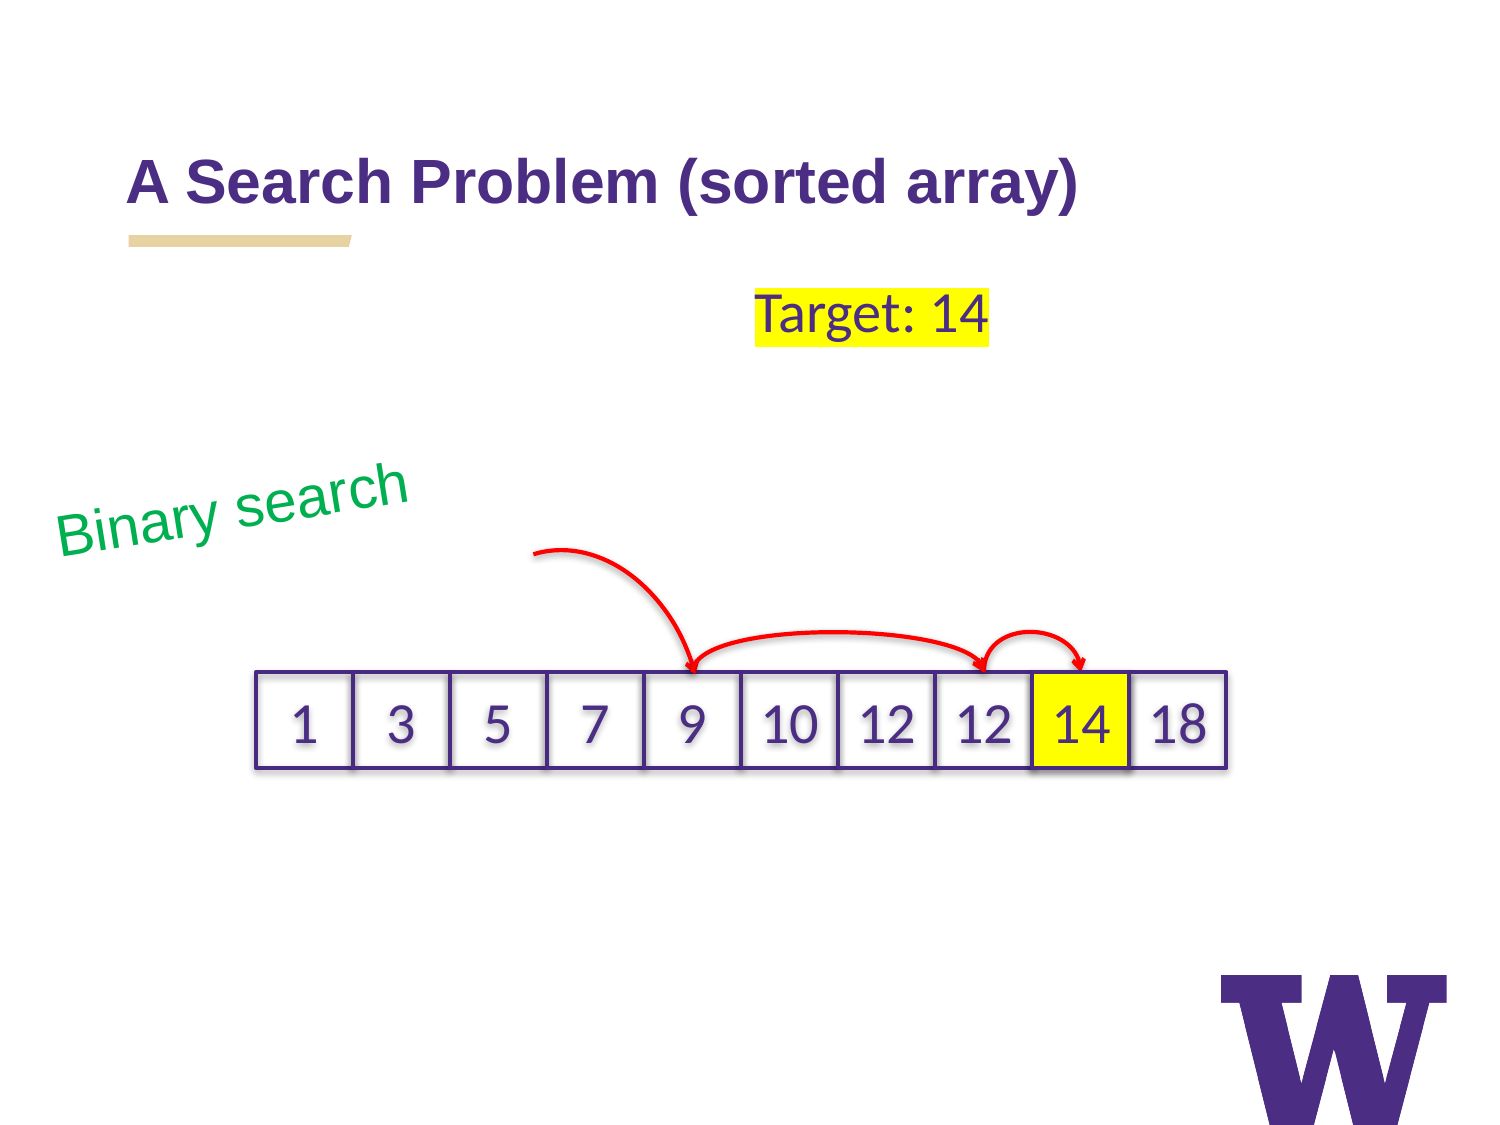

# A Search Problem (sorted array)
Target: 14
Binary search

1
3
5
7
9
10
12
12
14
14
18